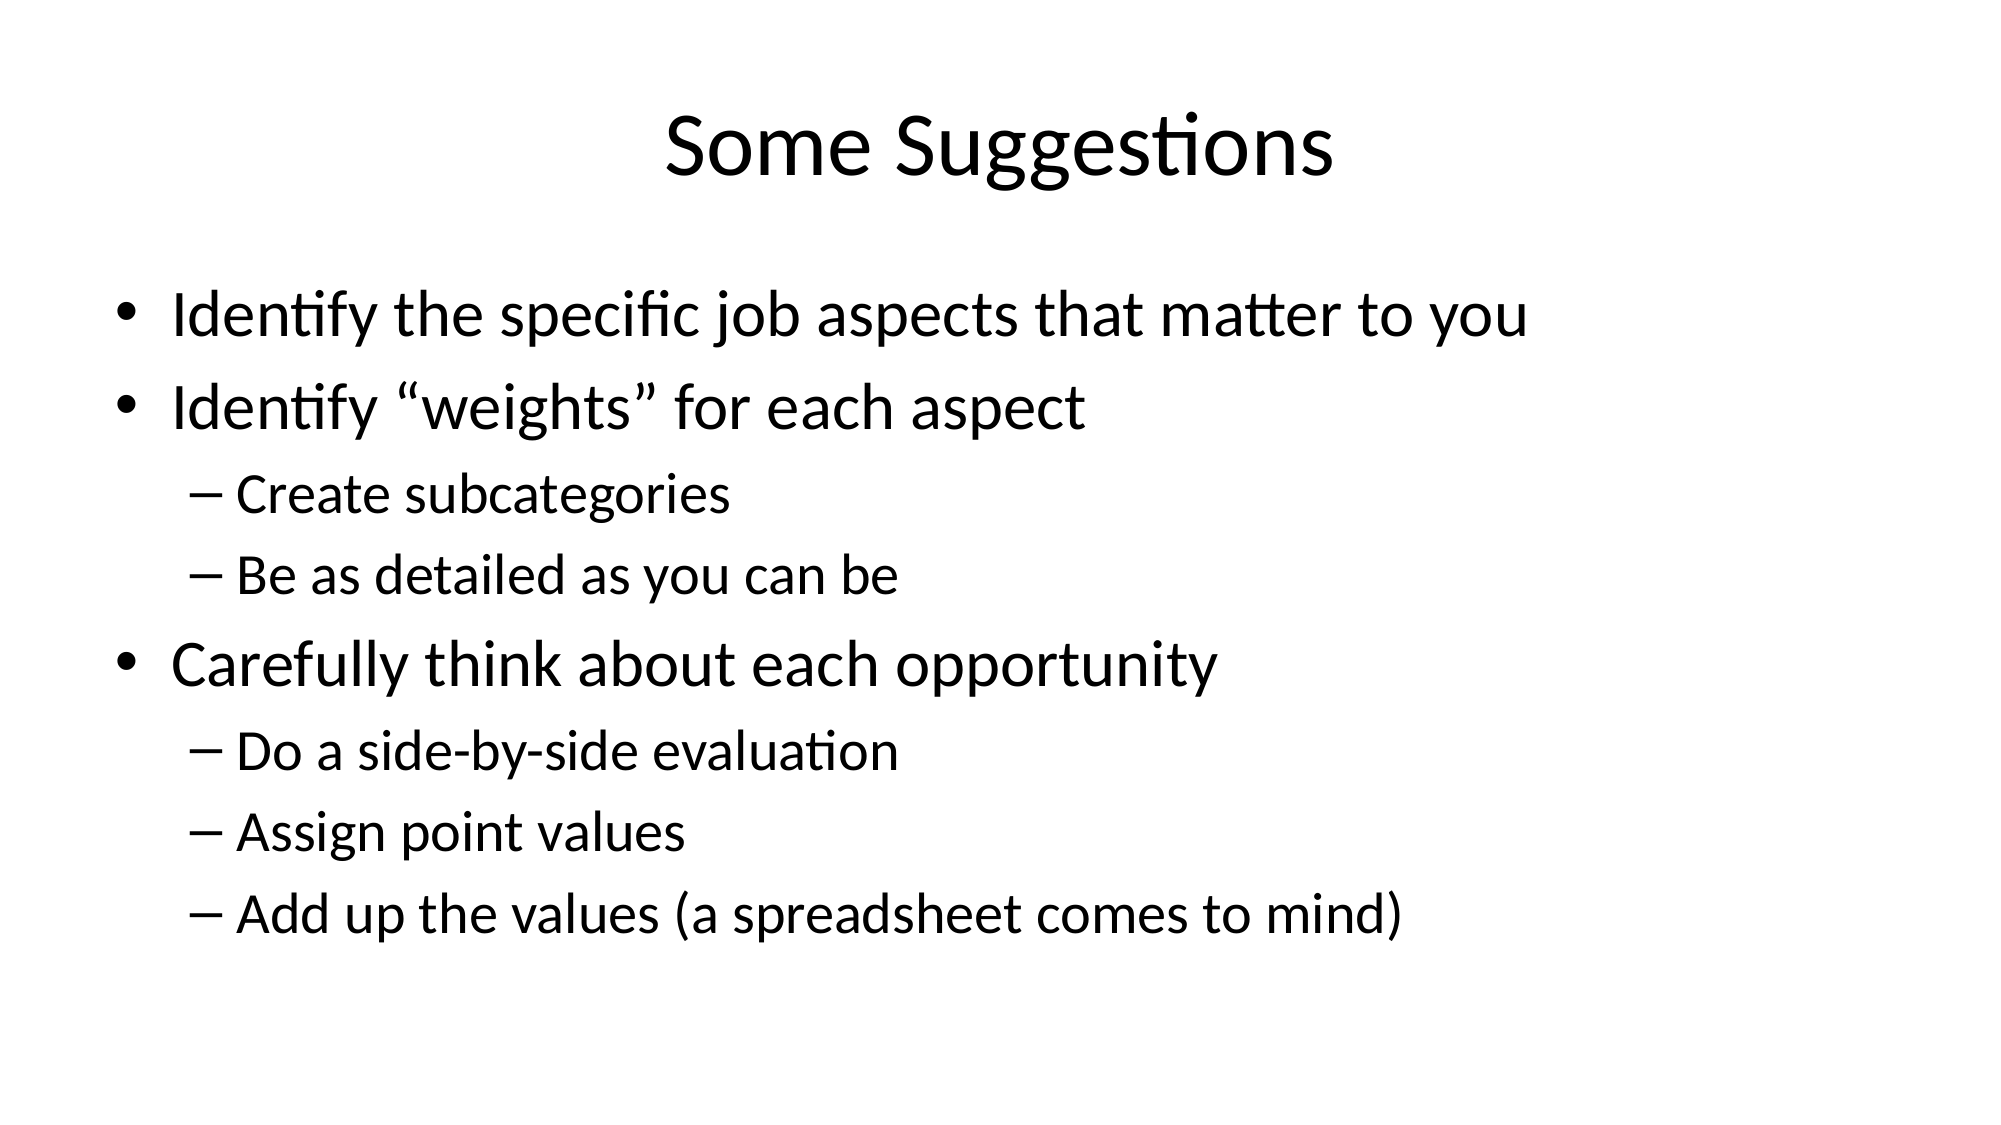

# Some Suggestions
Identify the specific job aspects that matter to you
Identify “weights” for each aspect
Create subcategories
Be as detailed as you can be
Carefully think about each opportunity
Do a side-by-side evaluation
Assign point values
Add up the values (a spreadsheet comes to mind)